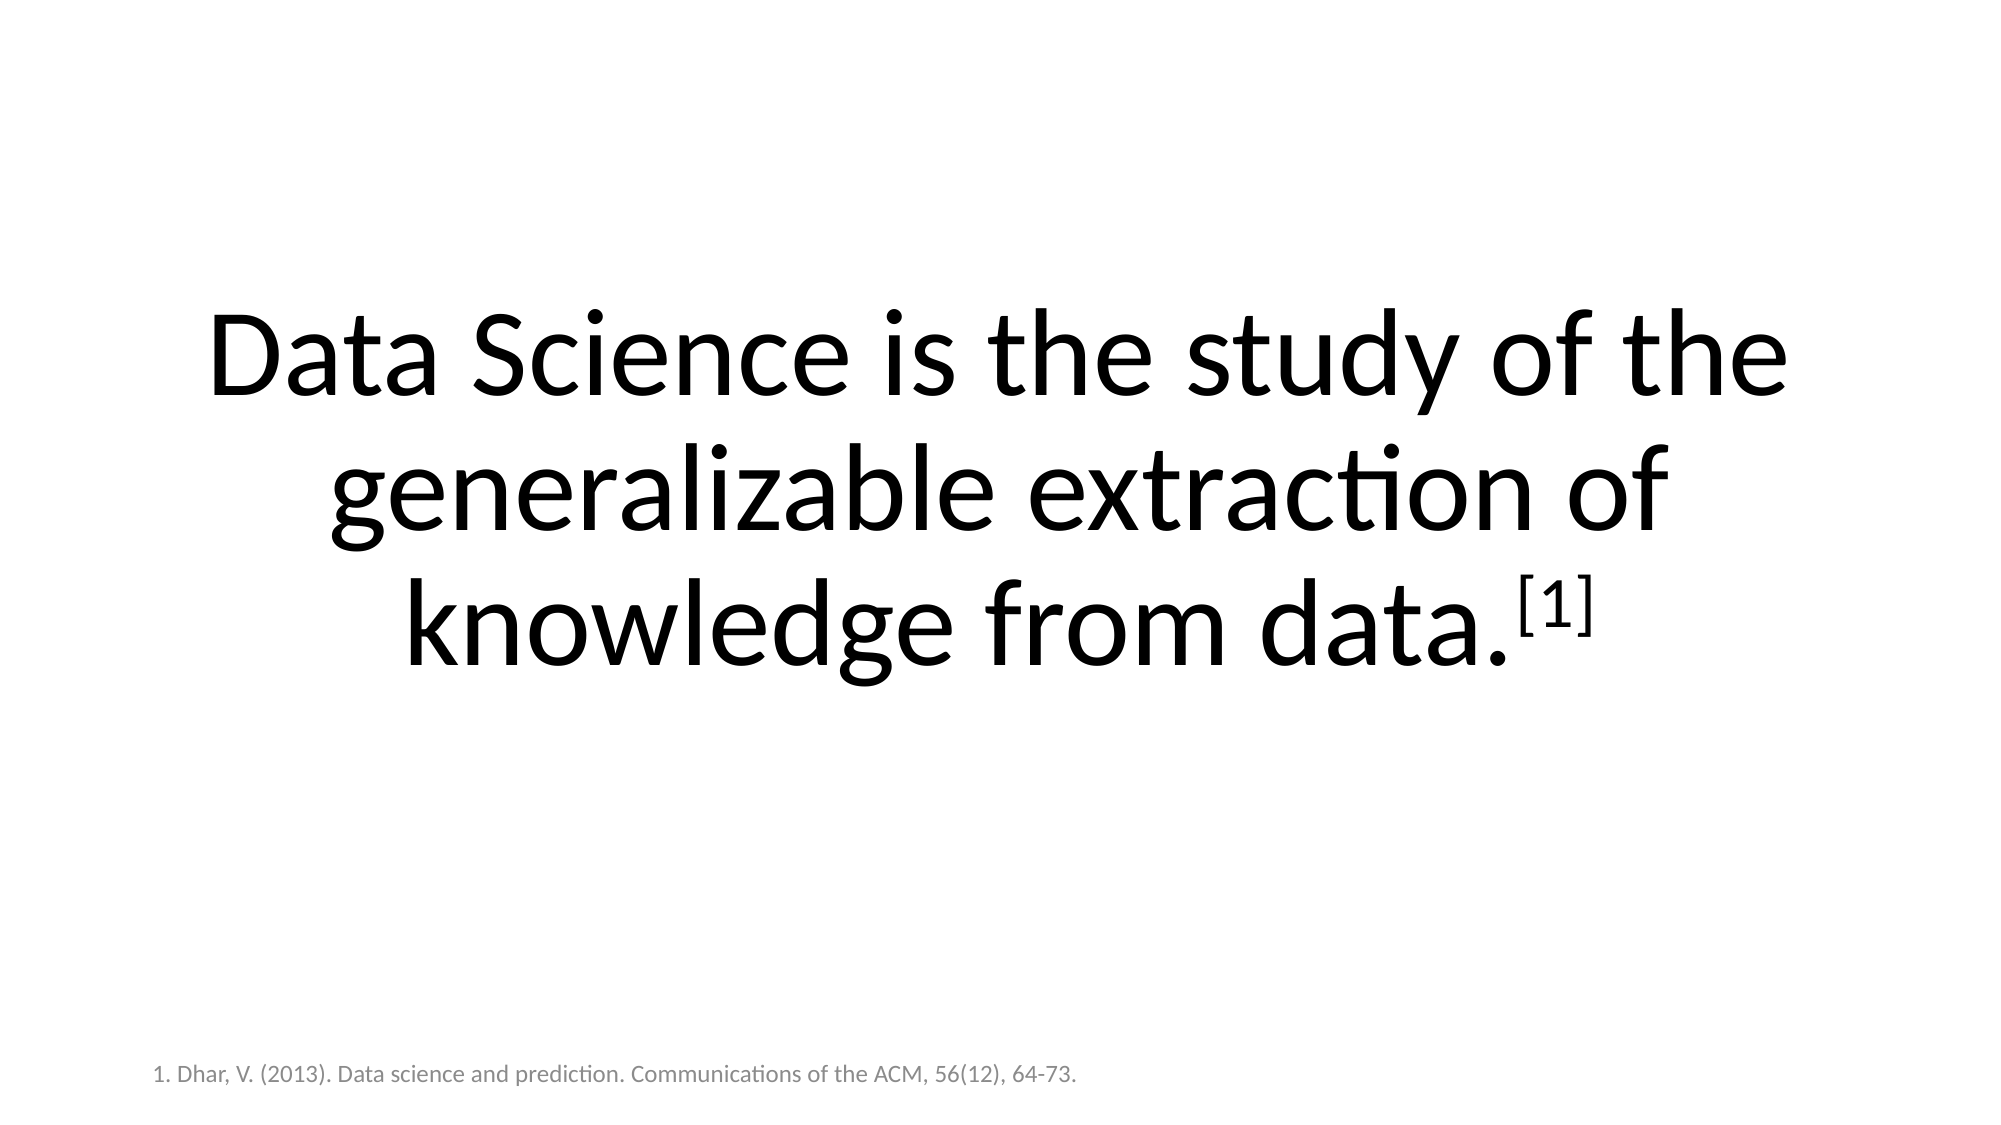

# Data Science is the study of the generalizable extraction of knowledge from data.[1]
1. Dhar, V. (2013). Data science and prediction. Communications of the ACM, 56(12), 64-73.